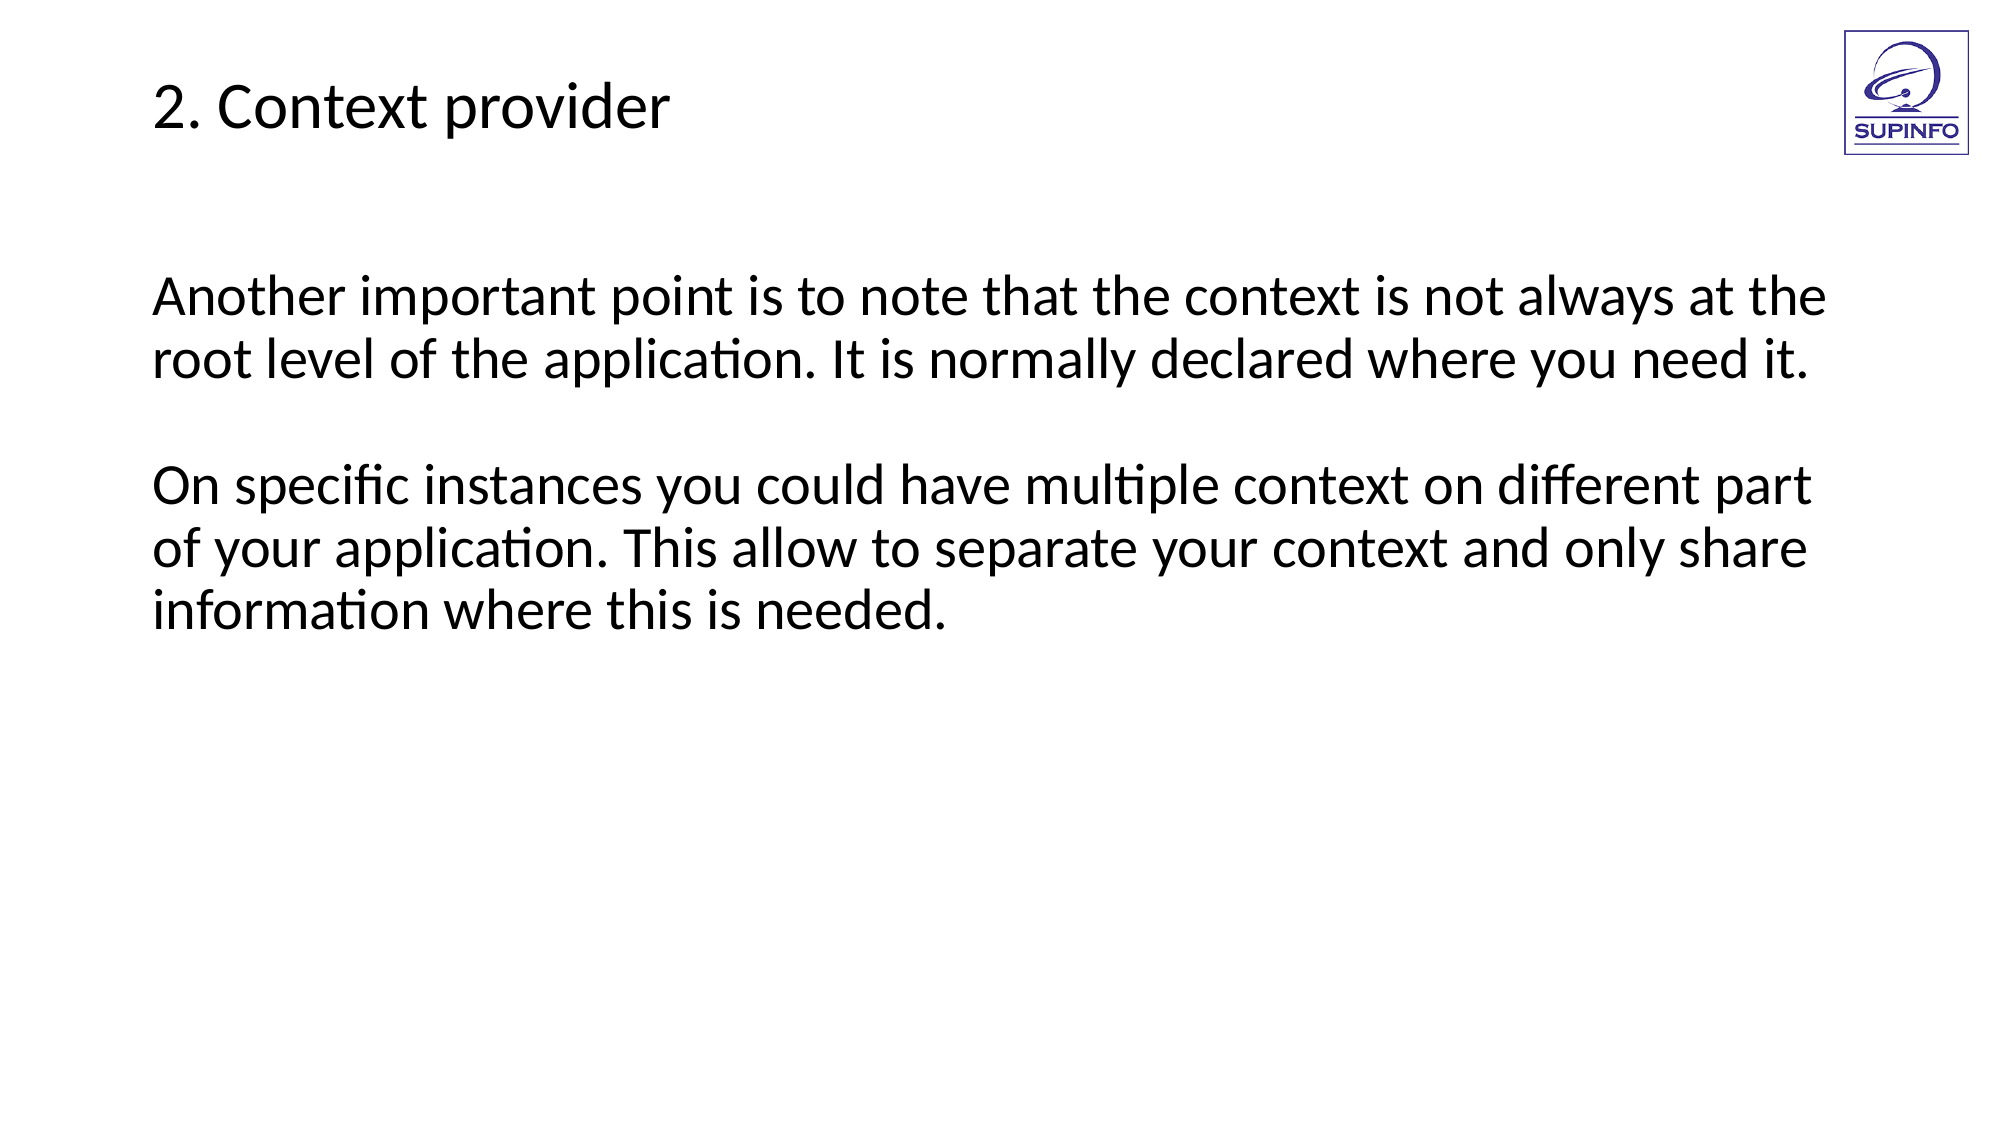

2. Context provider
Another important point is to note that the context is not always at the root level of the application. It is normally declared where you need it.

On specific instances you could have multiple context on different part of your application. This allow to separate your context and only share information where this is needed.